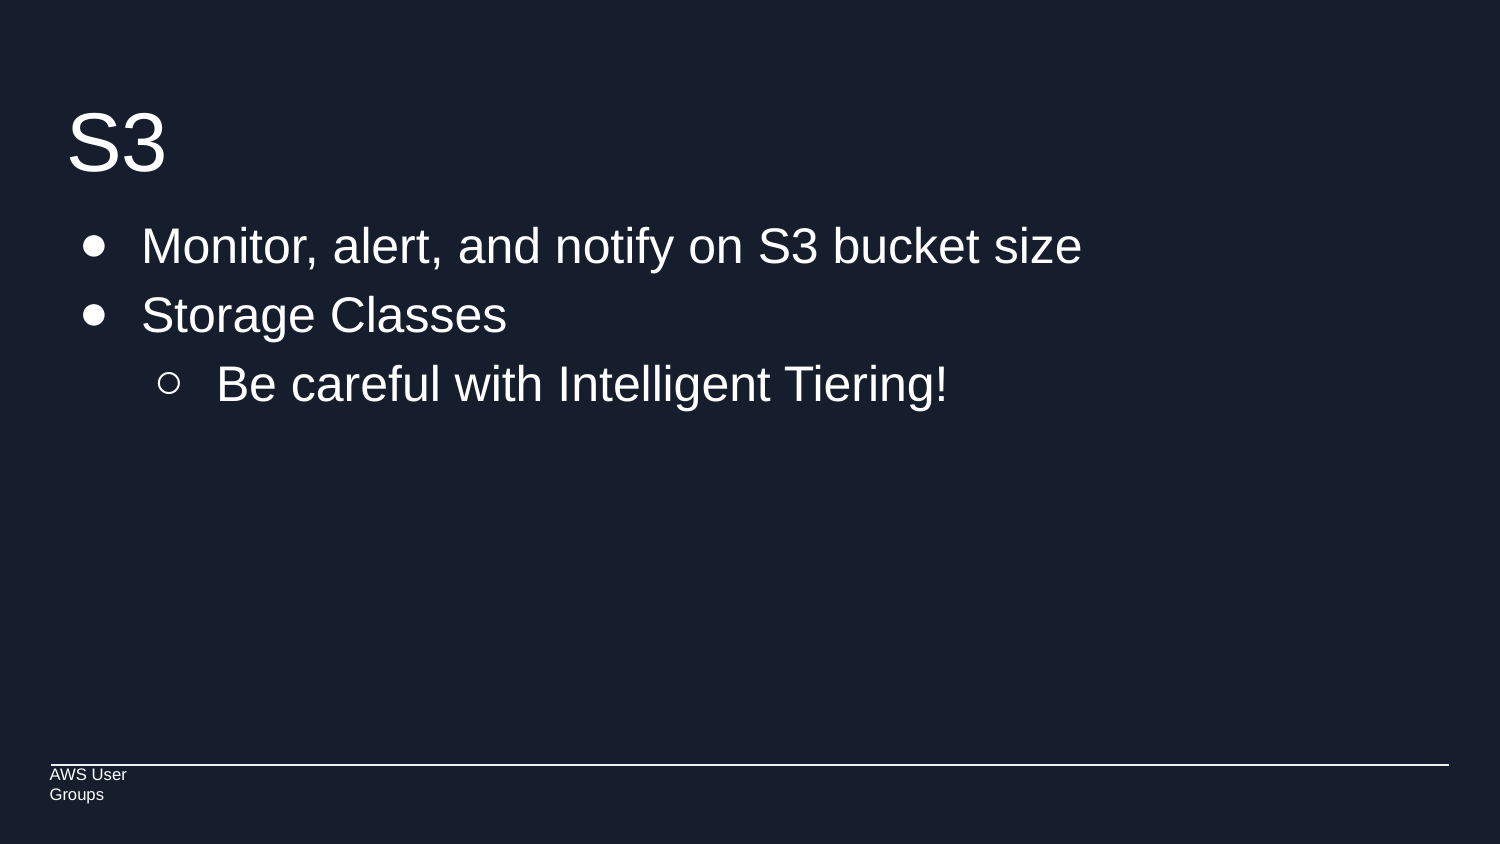

# S3
Monitor, alert, and notify on S3 bucket size
Storage Classes
Be careful with Intelligent Tiering!